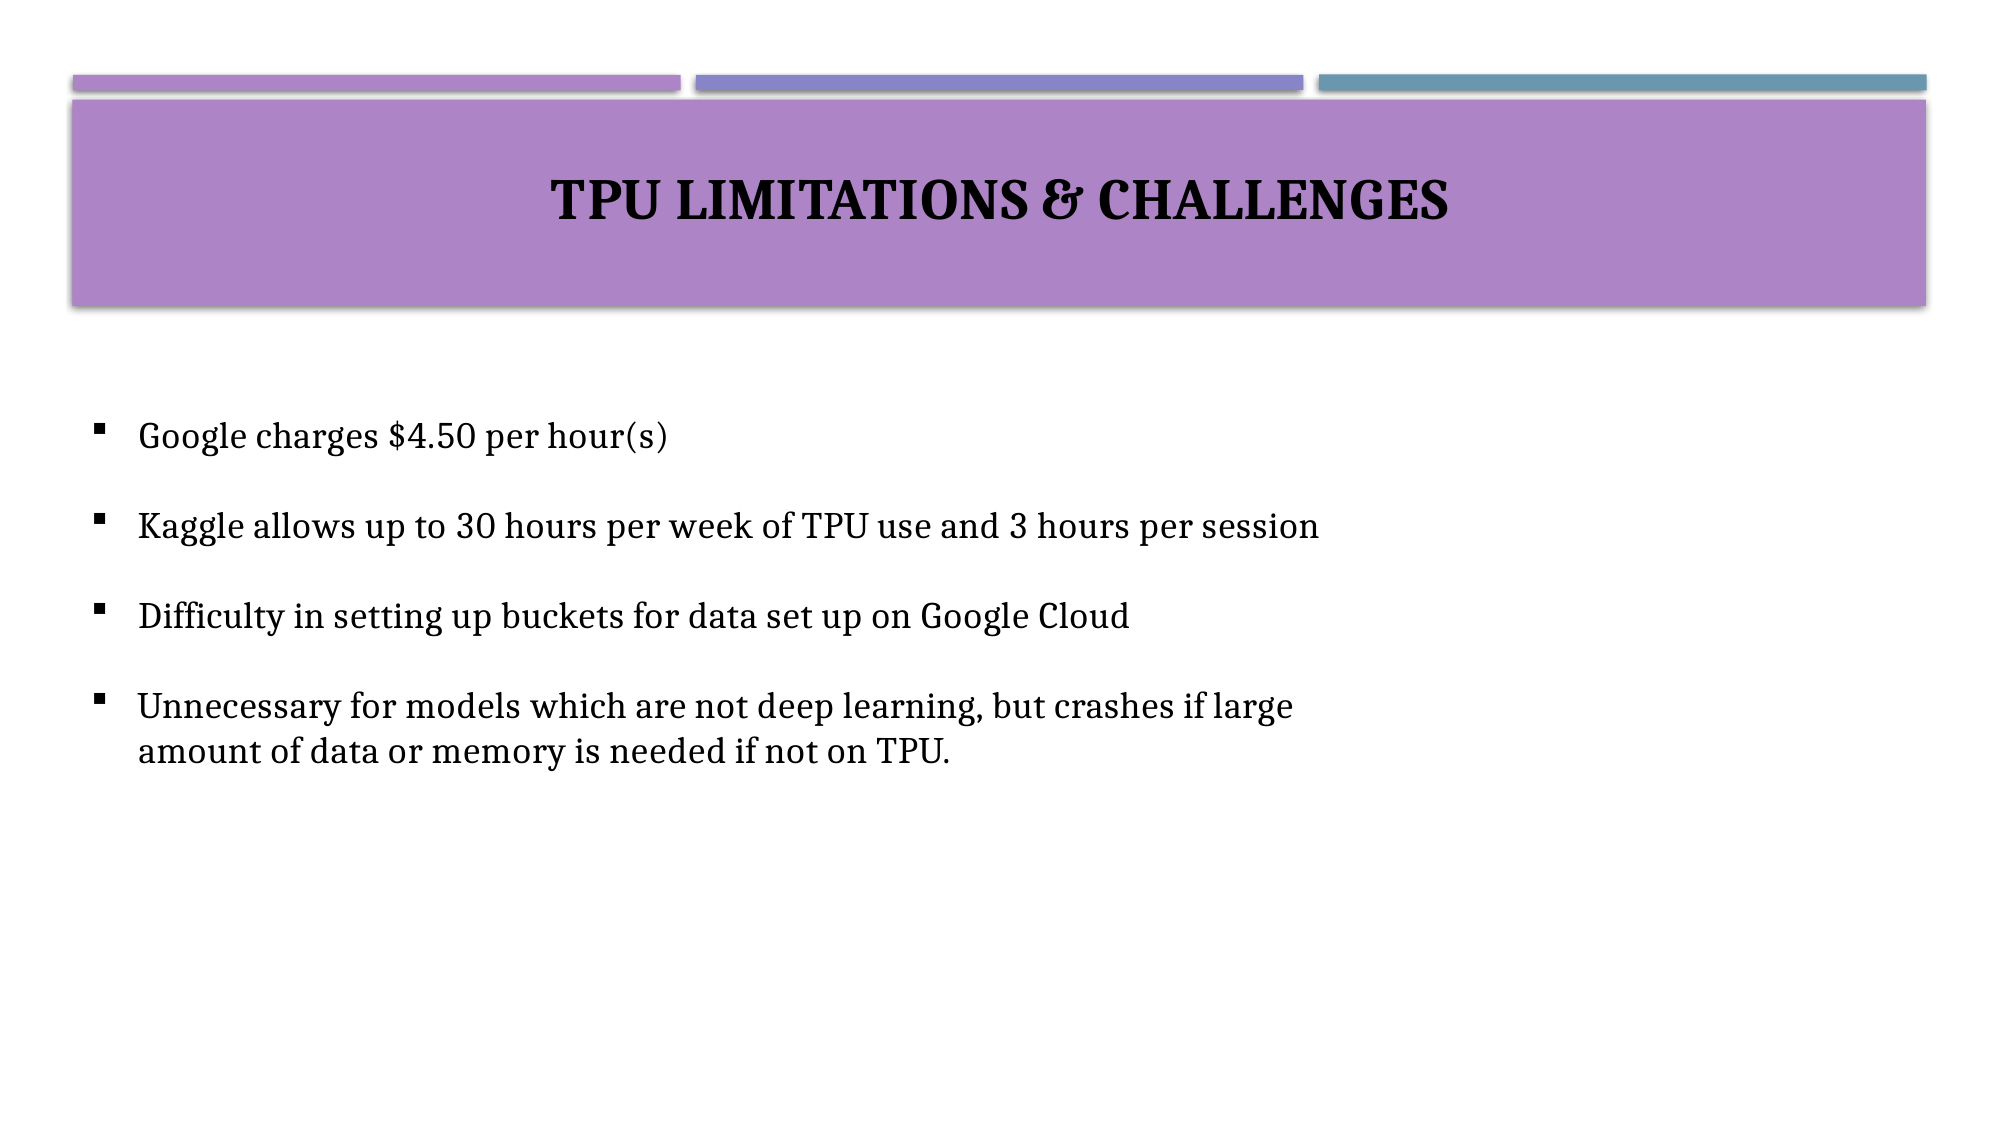

# TPU Limitations & challenges
Google charges $4.50 per hour(s)

Kaggle allows up to 30 hours per week of TPU use and 3 hours per session

Difficulty in setting up buckets for data set up on Google Cloud

Unnecessary for models which are not deep learning, but crashes if large amount of data or memory is needed if not on TPU.